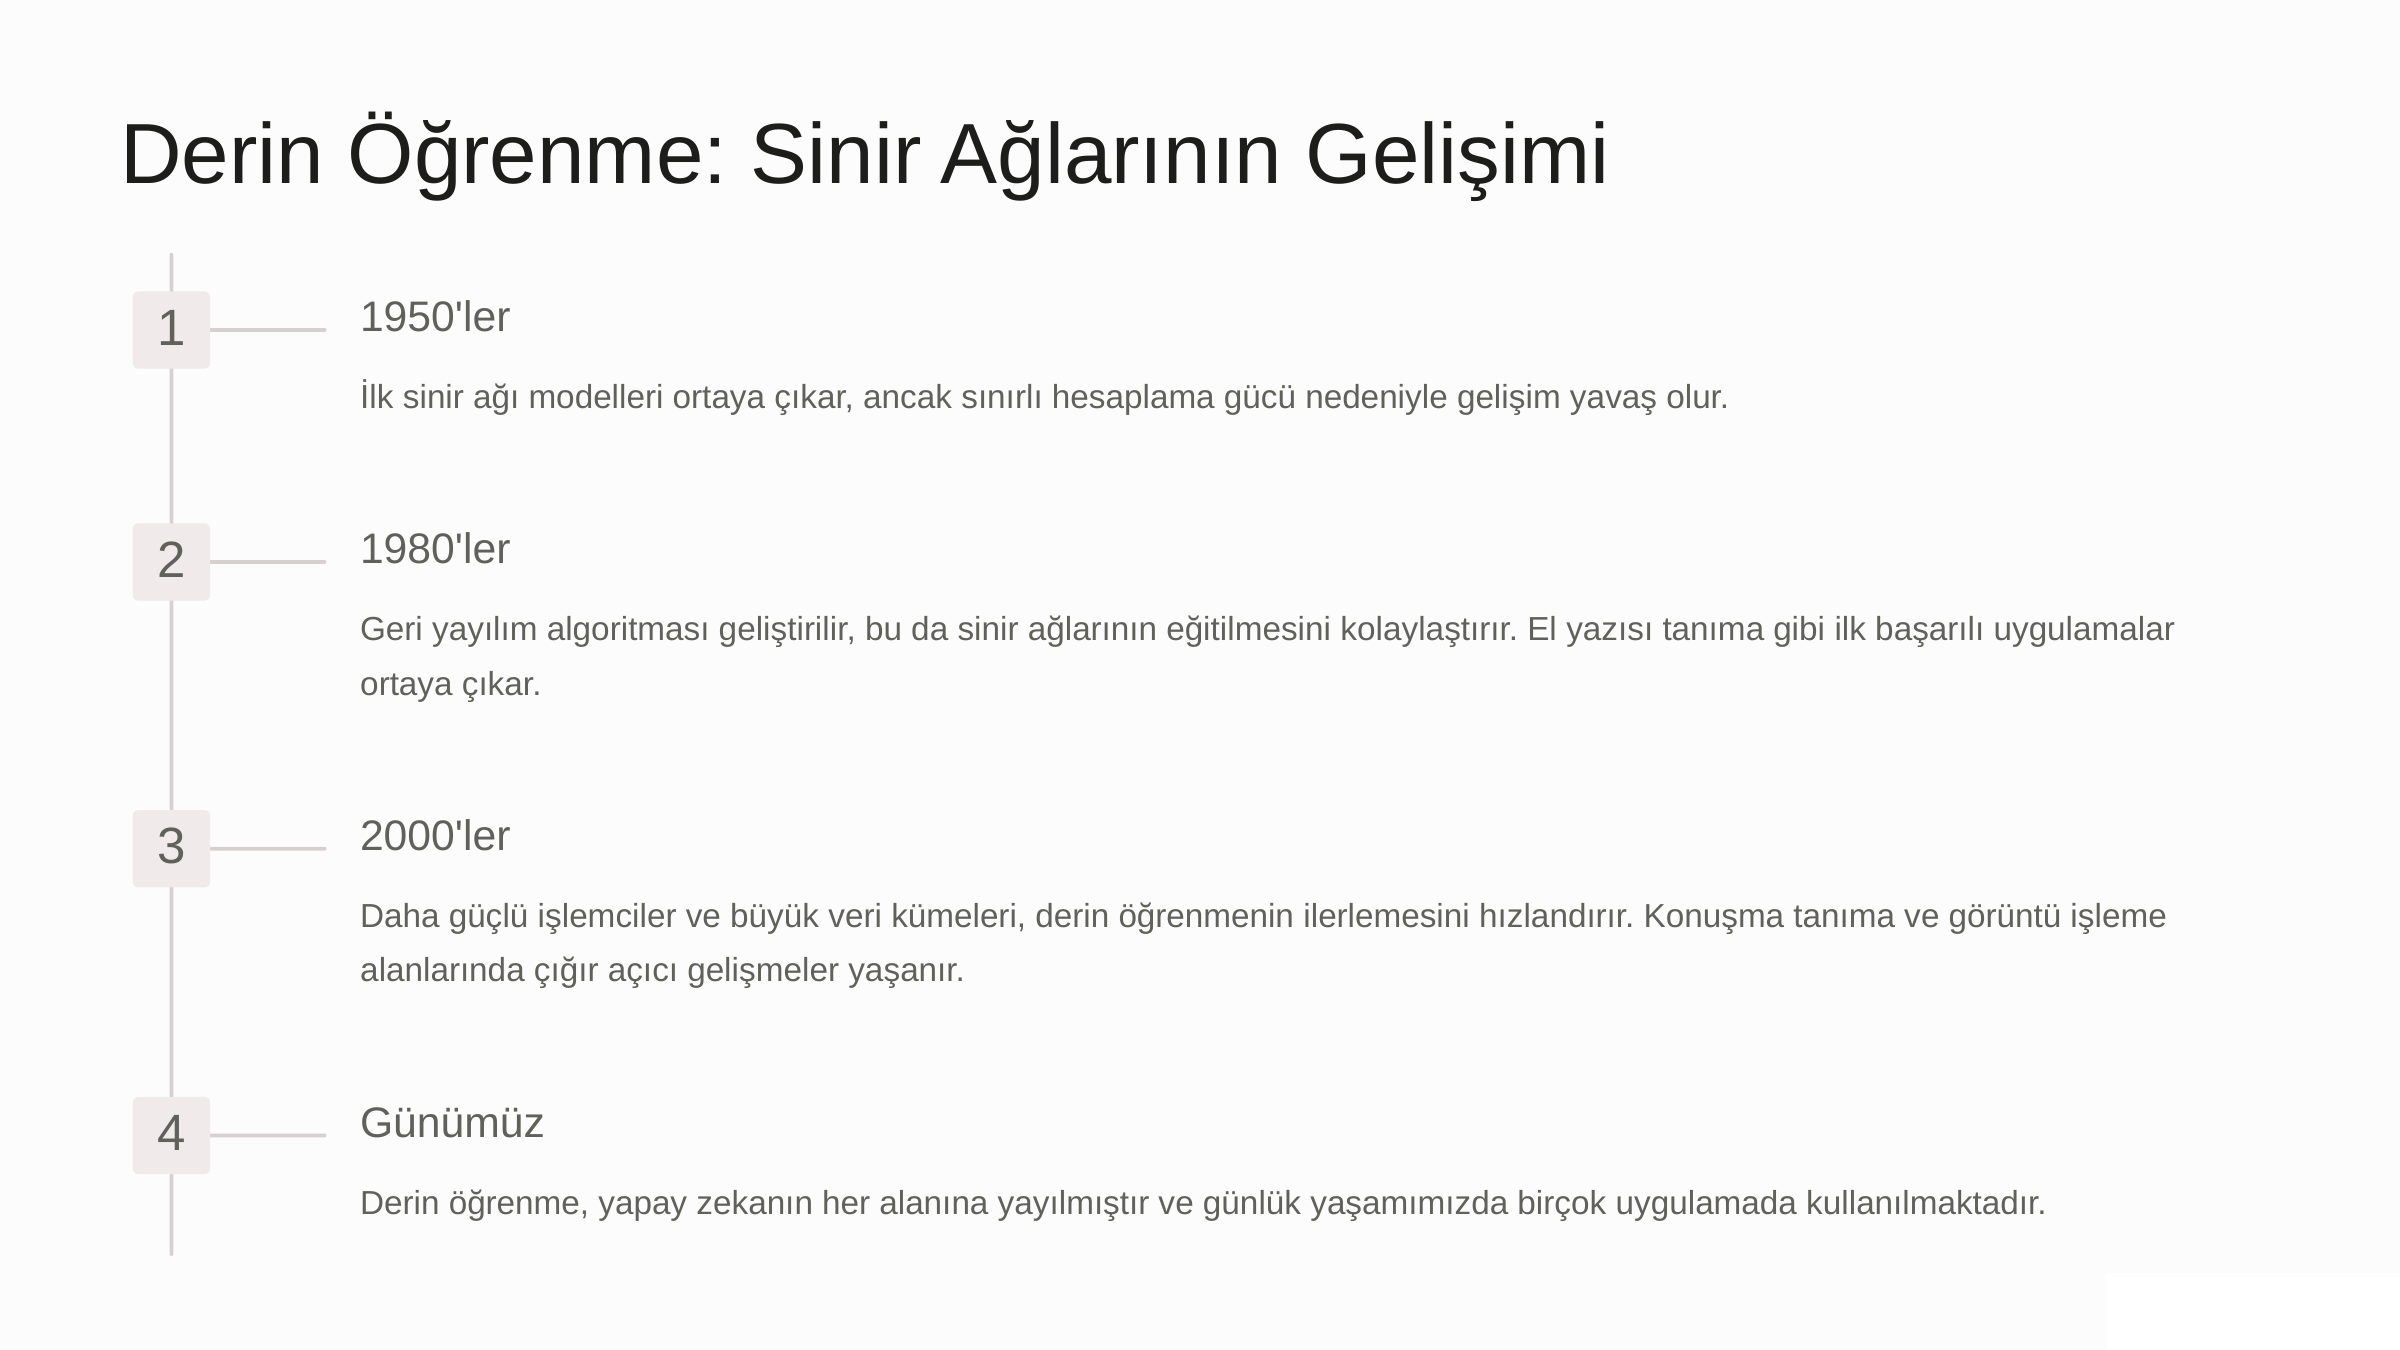

Derin Öğrenme: Sinir Ağlarının Gelişimi

1950'ler

1

İlk sinir ağı modelleri ortaya çıkar, ancak sınırlı hesaplama gücü nedeniyle gelişim yavaş olur.
1980'ler

2

Geri yayılım algoritması geliştirilir, bu da sinir ağlarının eğitilmesini kolaylaştırır. El yazısı tanıma gibi ilk başarılı uygulamalar ortaya çıkar.
2000'ler

3

Daha güçlü işlemciler ve büyük veri kümeleri, derin öğrenmenin ilerlemesini hızlandırır. Konuşma tanıma ve görüntü işleme alanlarında çığır açıcı gelişmeler yaşanır.
Günümüz

4

Derin öğrenme, yapay zekanın her alanına yayılmıştır ve günlük yaşamımızda birçok uygulamada kullanılmaktadır.